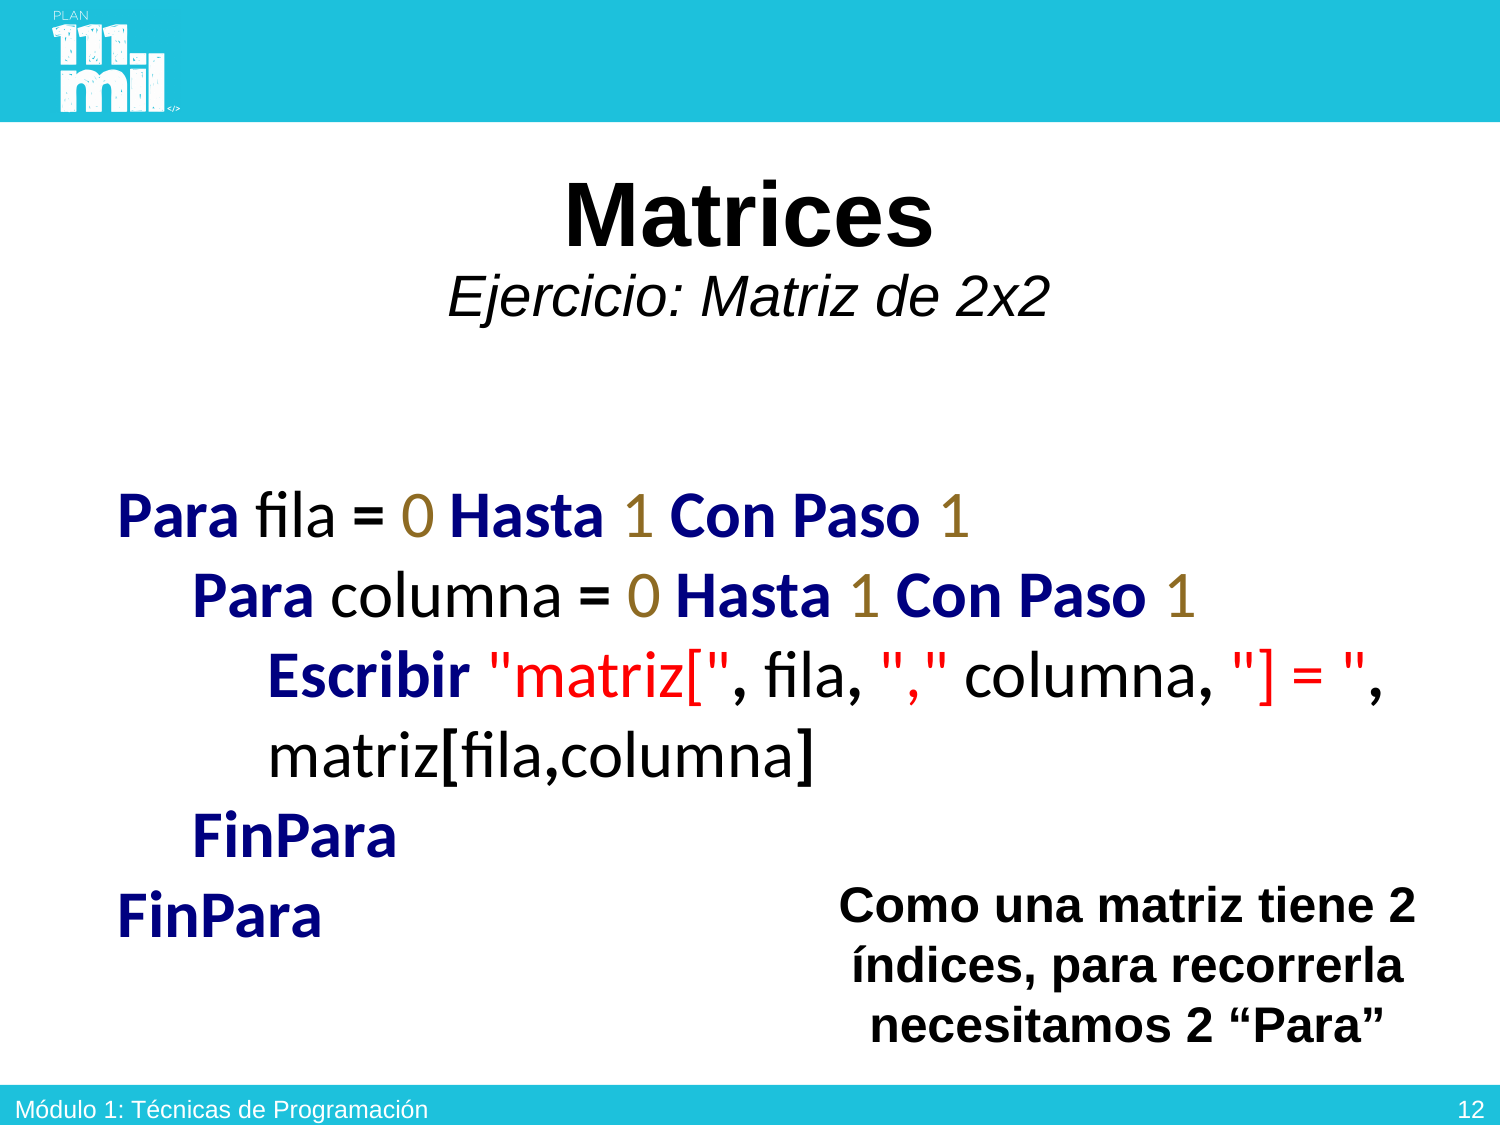

# Matrices Ejercicio: Matriz de 2x2
Para fila = 0 Hasta 1 Con Paso 1
Para columna = 0 Hasta 1 Con Paso 1
Escribir "matriz[", fila, "," columna, "] = ", matriz[fila,columna]
FinPara
FinPara
Como una matriz tiene 2 índices, para recorrerla necesitamos 2 “Para”
12
Módulo 1: Técnicas de Programación